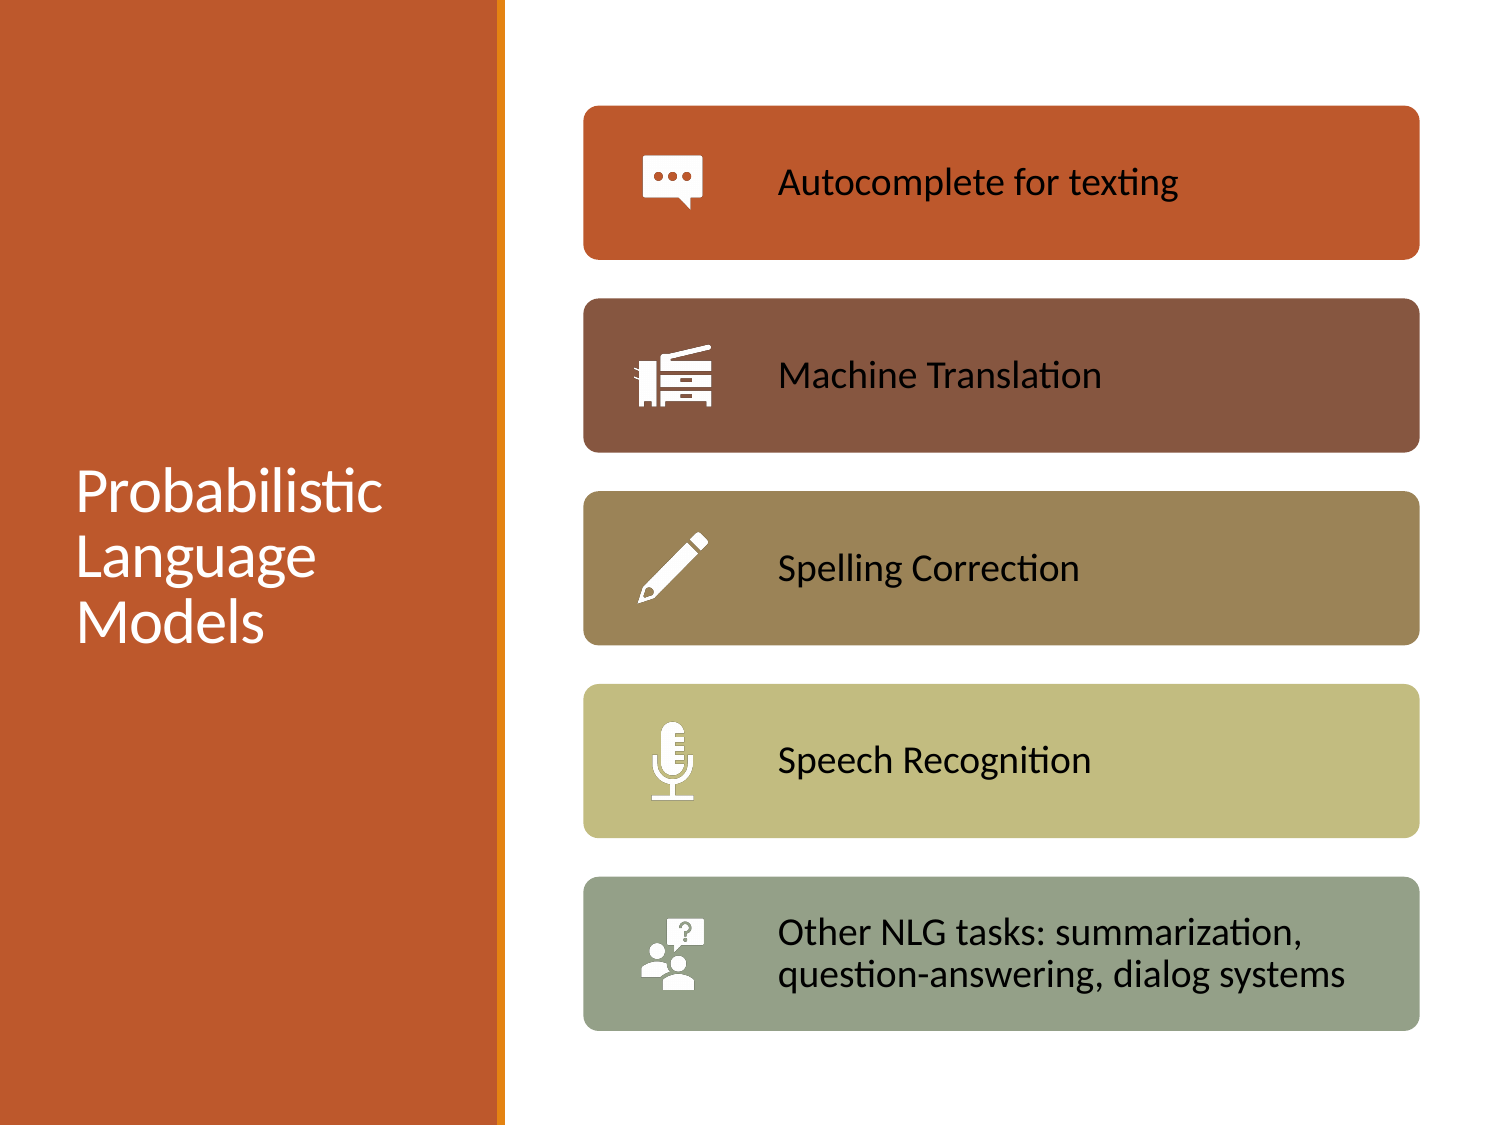

# Probabilistic Language Models
Autocomplete for texting
Machine Translation
Spelling Correction
Speech Recognition
Other NLG tasks: summarization, question-answering, dialog systems